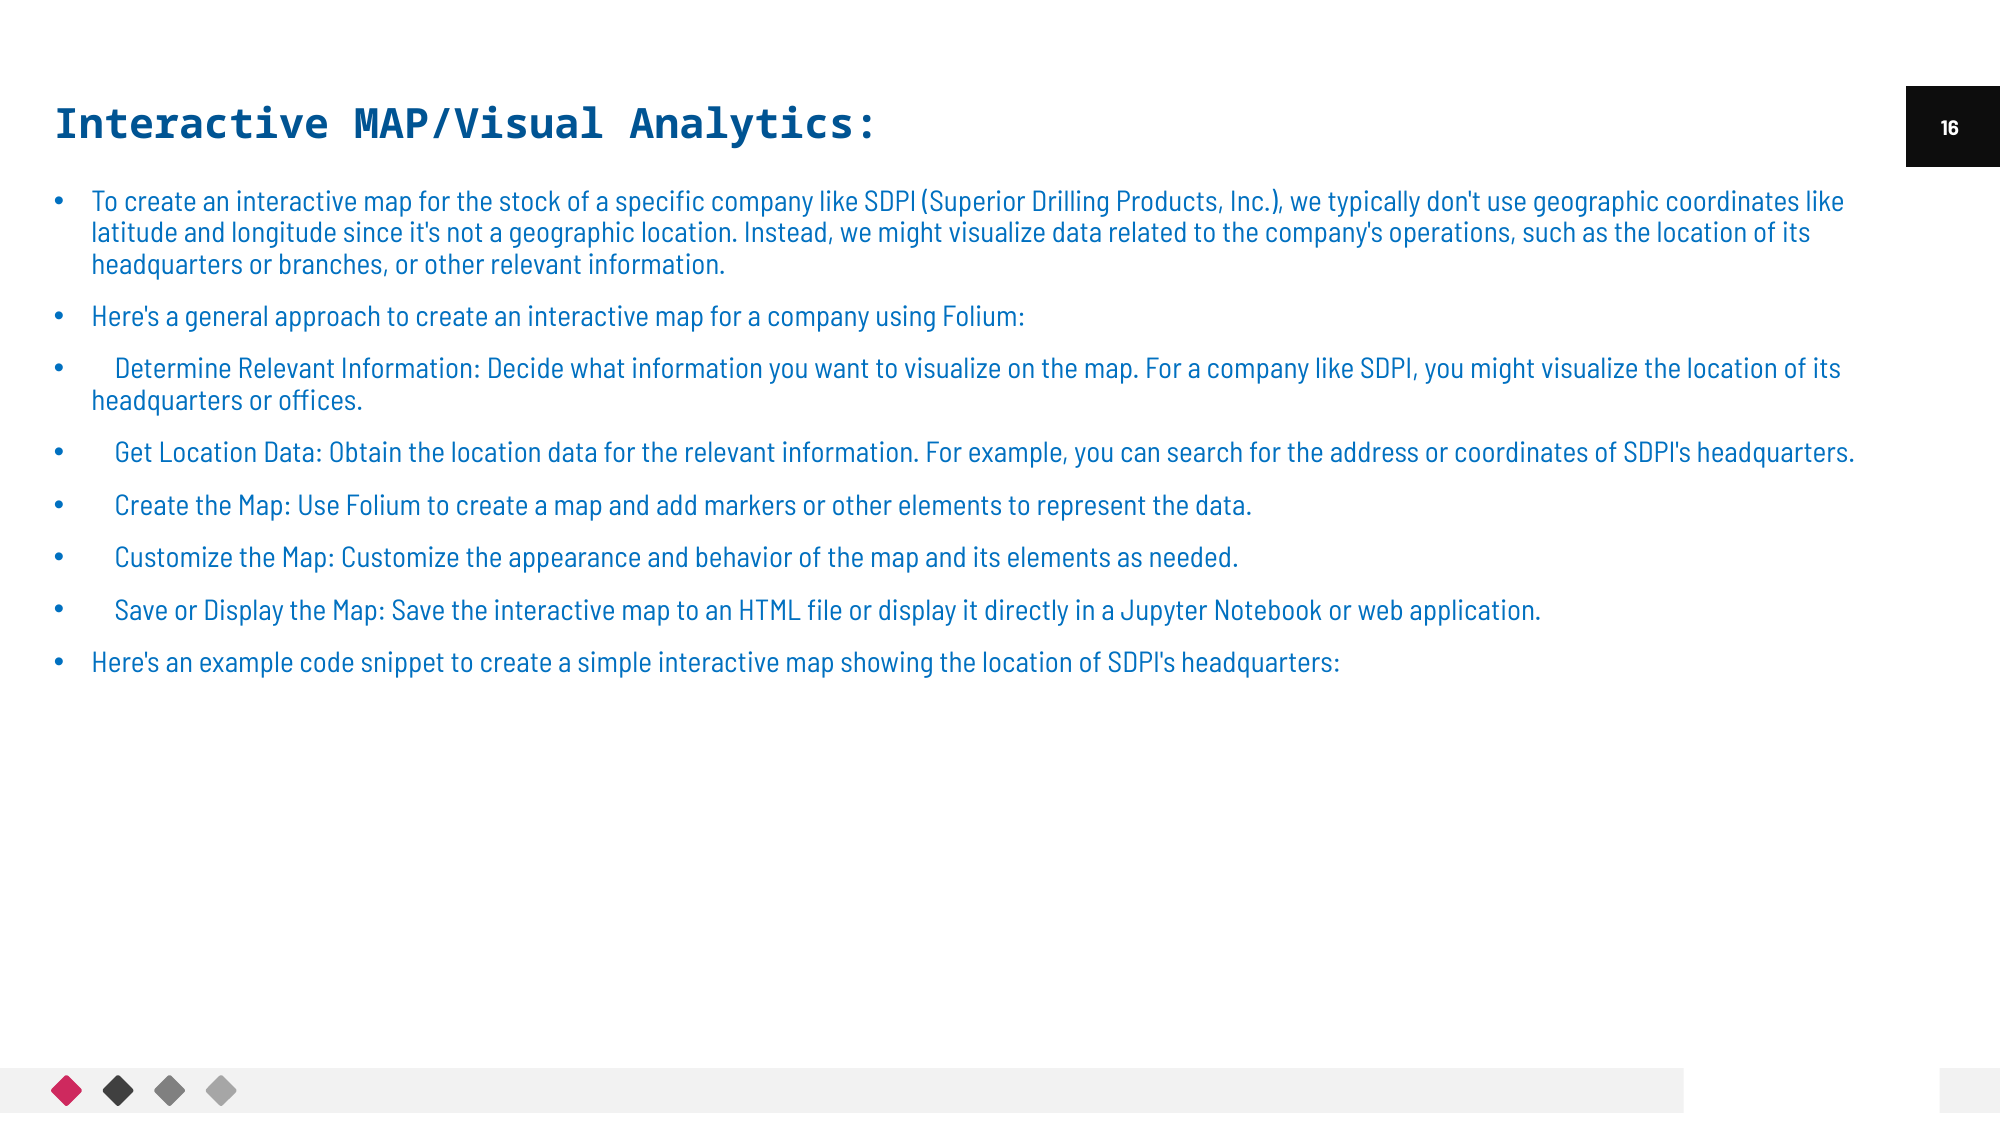

Interactive MAP/Visual Analytics:
16
To create an interactive map for the stock of a specific company like SDPI (Superior Drilling Products, Inc.), we typically don't use geographic coordinates like latitude and longitude since it's not a geographic location. Instead, we might visualize data related to the company's operations, such as the location of its headquarters or branches, or other relevant information.
Here's a general approach to create an interactive map for a company using Folium:
    Determine Relevant Information: Decide what information you want to visualize on the map. For a company like SDPI, you might visualize the location of its headquarters or offices.
    Get Location Data: Obtain the location data for the relevant information. For example, you can search for the address or coordinates of SDPI's headquarters.
    Create the Map: Use Folium to create a map and add markers or other elements to represent the data.
    Customize the Map: Customize the appearance and behavior of the map and its elements as needed.
    Save or Display the Map: Save the interactive map to an HTML file or display it directly in a Jupyter Notebook or web application.
Here's an example code snippet to create a simple interactive map showing the location of SDPI's headquarters:
16